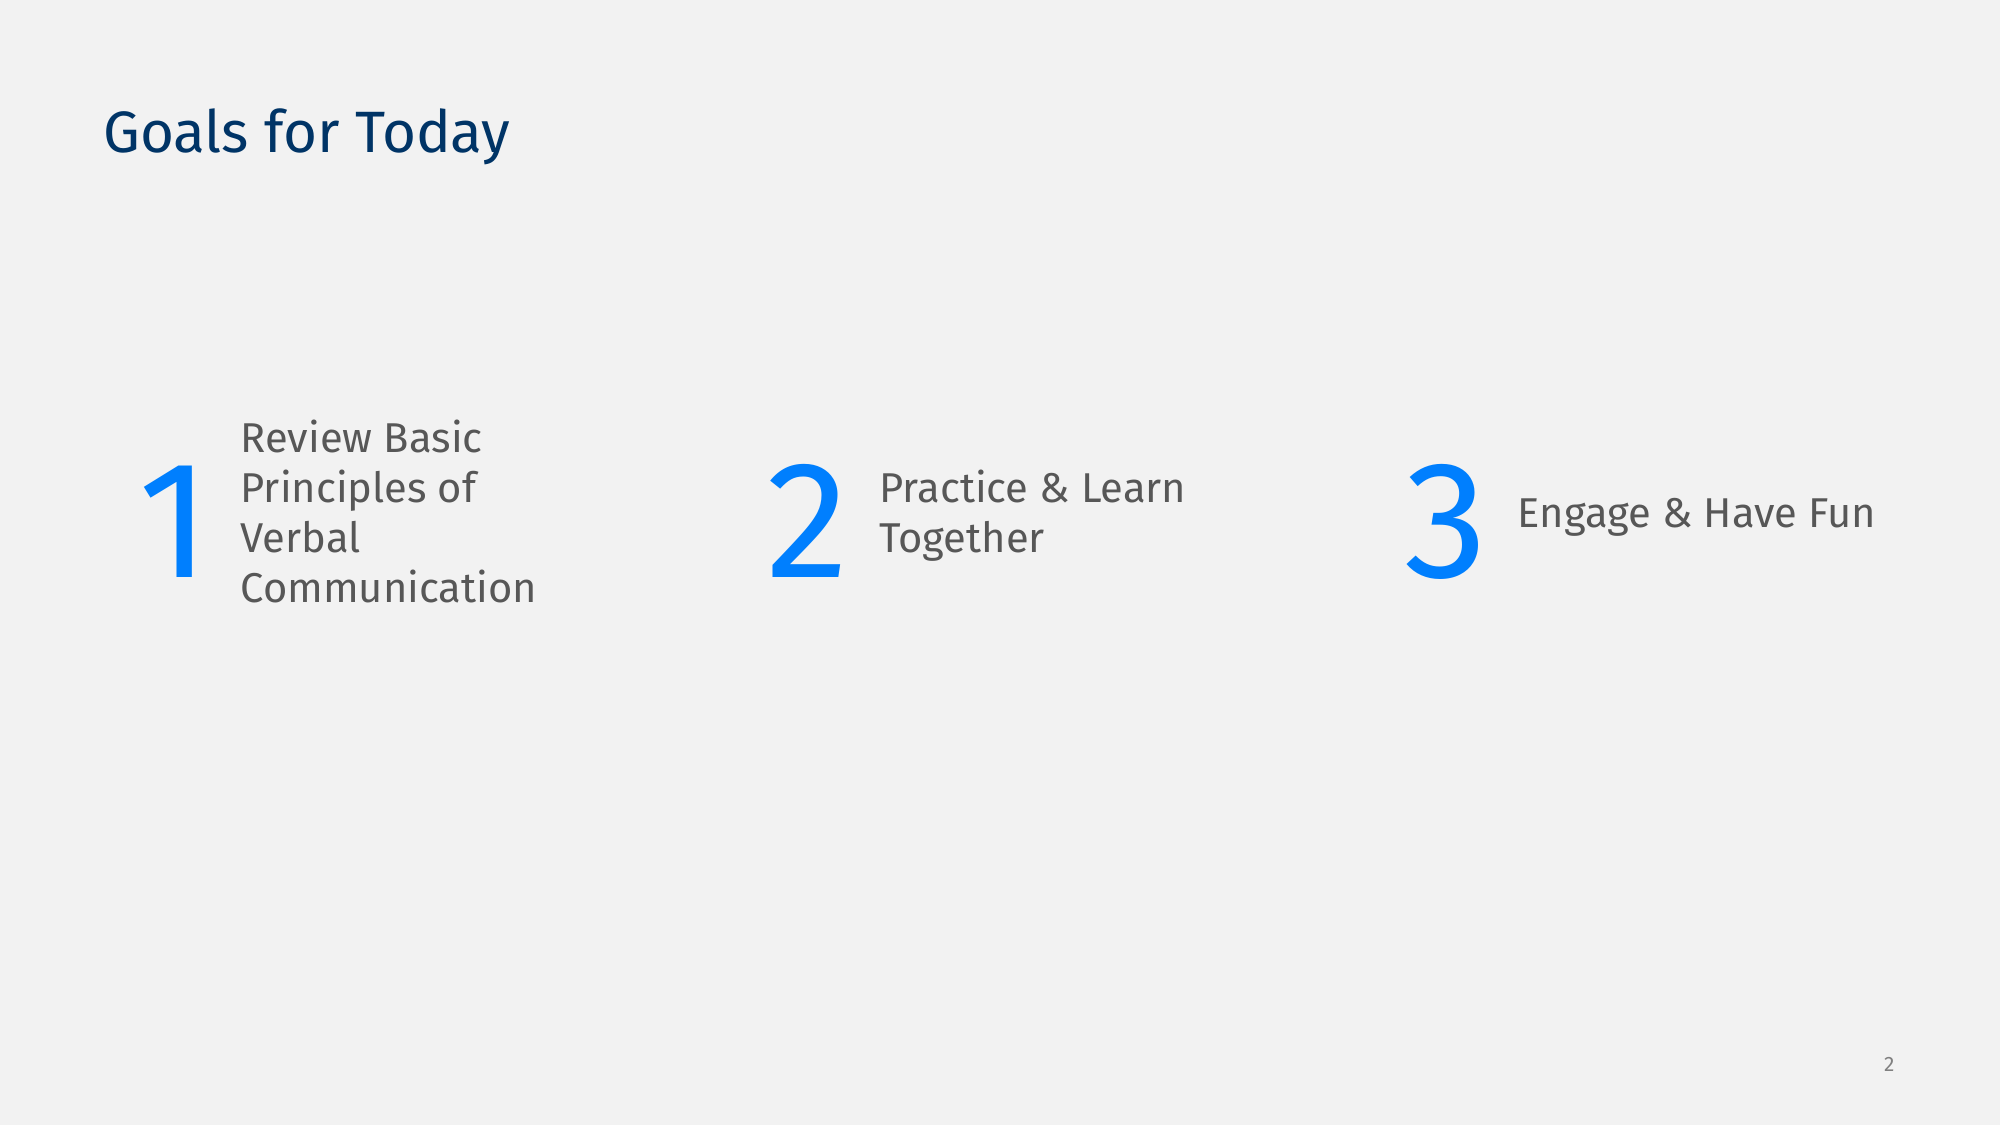

# Goals for Today
1
Review Basic Principles of Verbal Communication
2
3
Practice & Learn Together
Engage & Have Fun